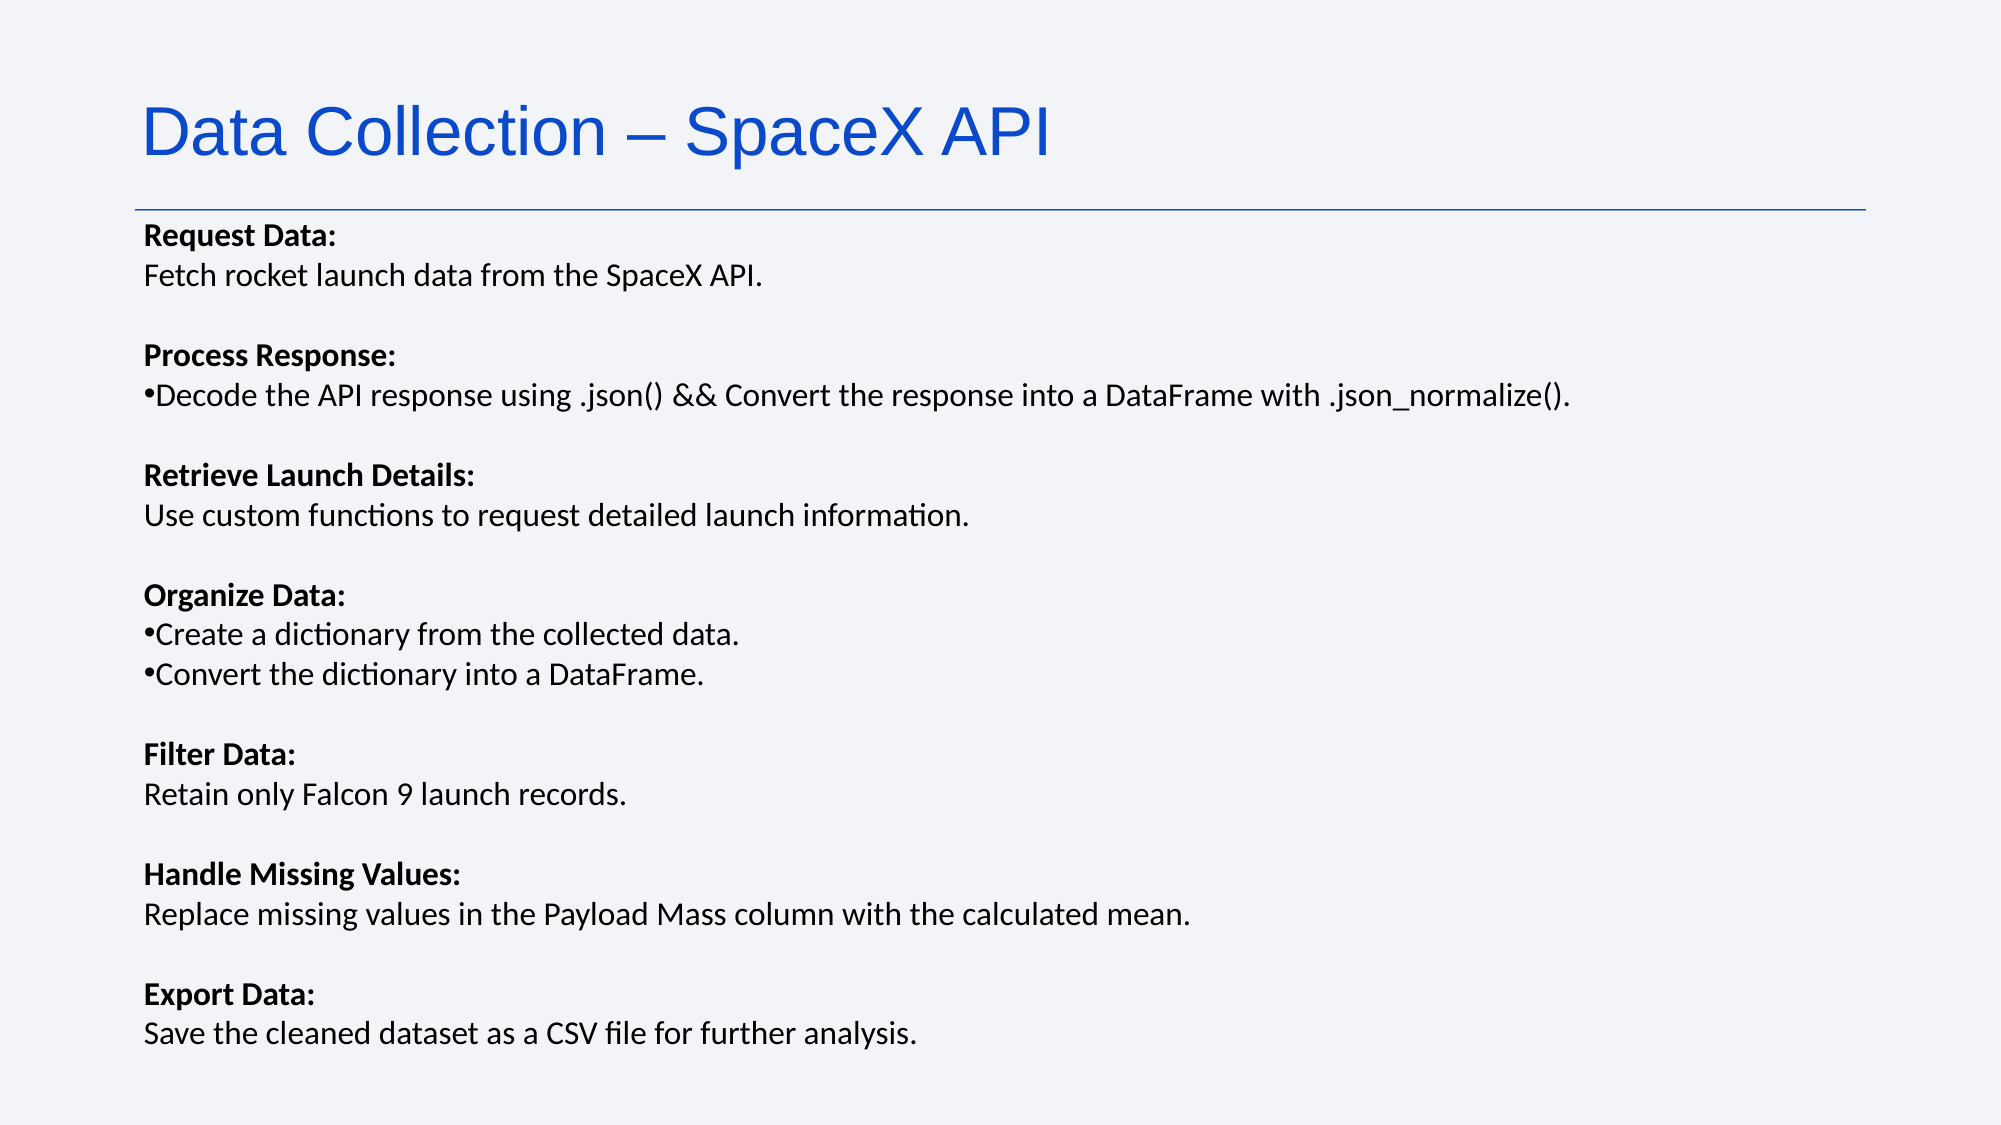

Data Collection – SpaceX API
Request Data:
Fetch rocket launch data from the SpaceX API.

Process Response:
Decode the API response using .json() && Convert the response into a DataFrame with .json_normalize().

Retrieve Launch Details:
Use custom functions to request detailed launch information.

Organize Data:
Create a dictionary from the collected data.
Convert the dictionary into a DataFrame.

Filter Data:
Retain only Falcon 9 launch records.

Handle Missing Values:
Replace missing values in the Payload Mass column with the calculated mean.

Export Data:
Save the cleaned dataset as a CSV file for further analysis.
9